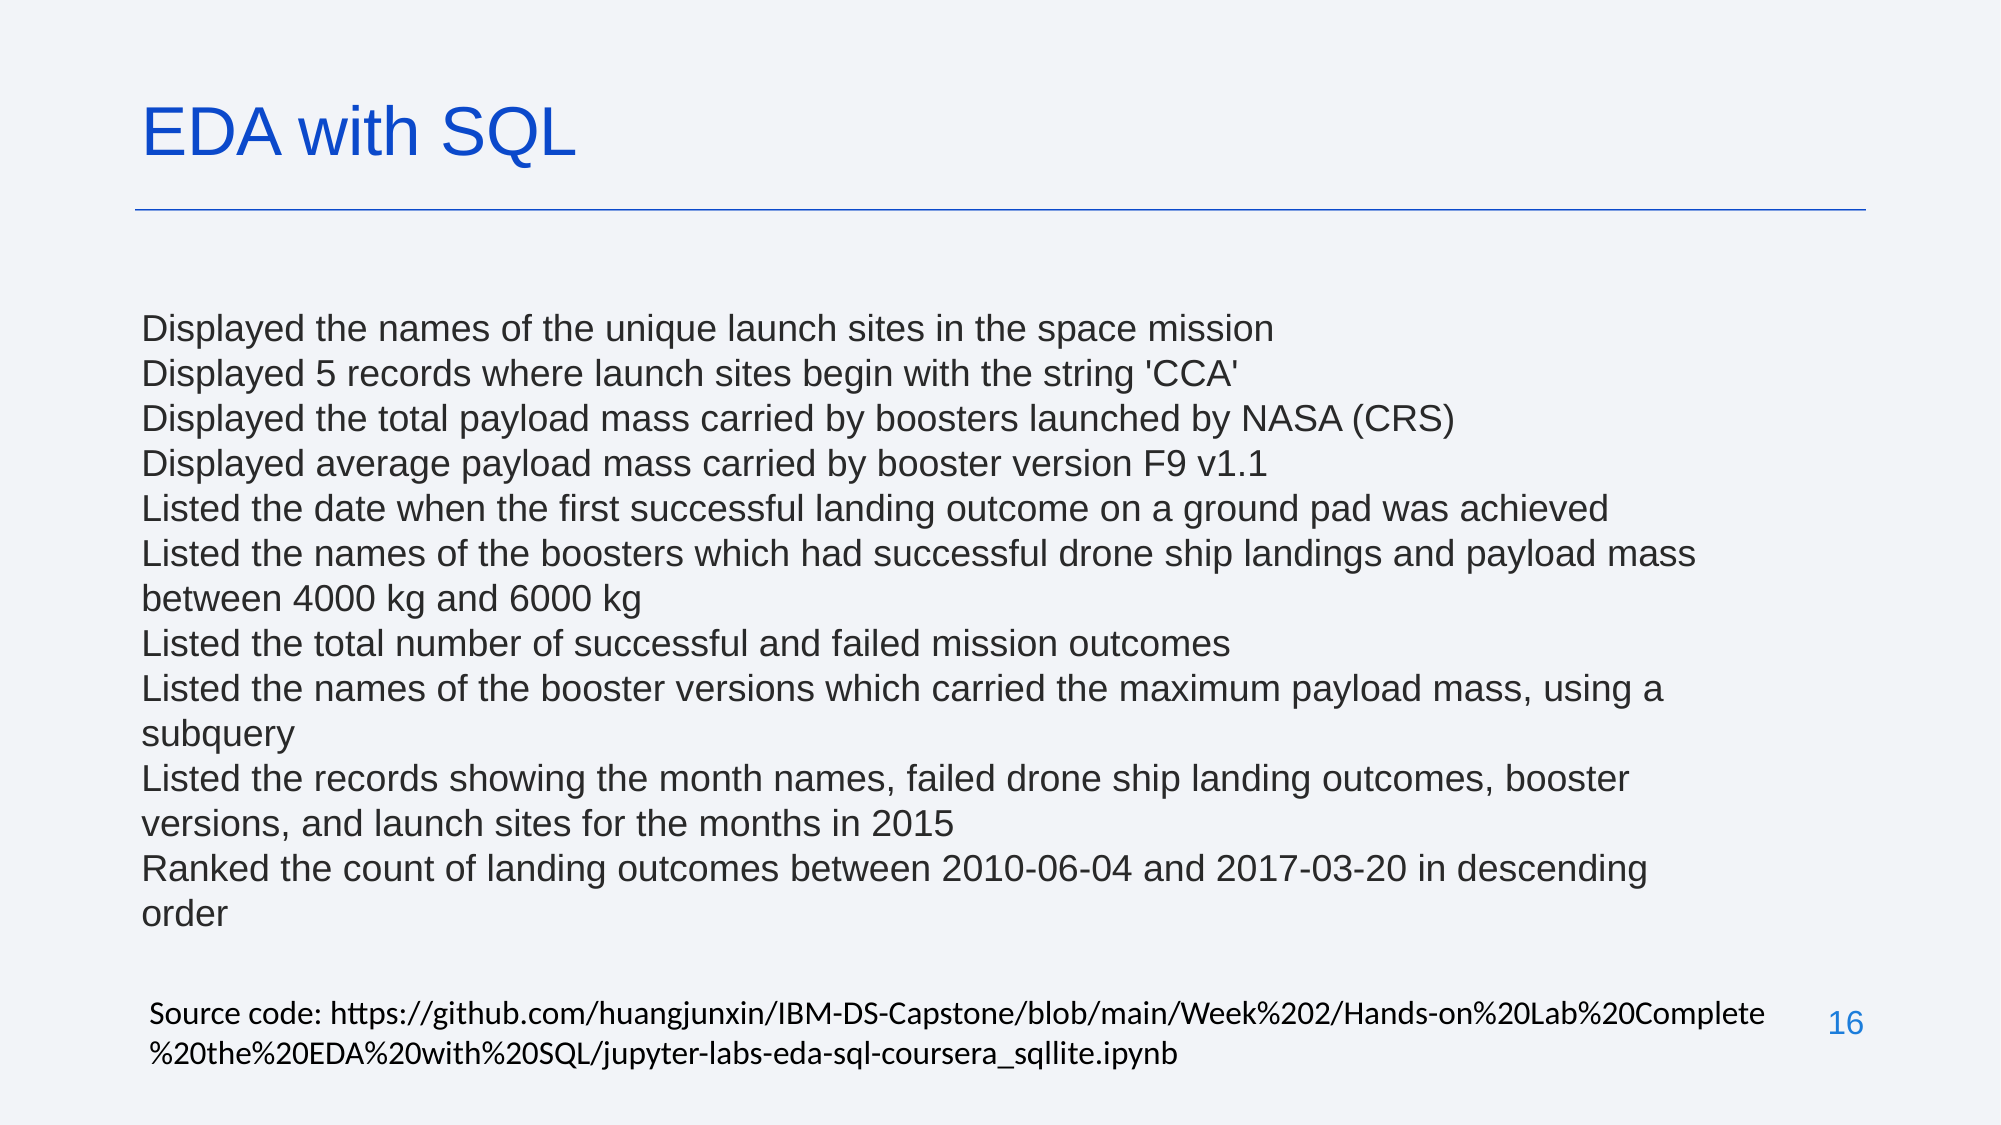

EDA with SQL
Displayed the names of the unique launch sites in the space mission
Displayed 5 records where launch sites begin with the string 'CCA'
Displayed the total payload mass carried by boosters launched by NASA (CRS)
Displayed average payload mass carried by booster version F9 v1.1
Listed the date when the first successful landing outcome on a ground pad was achieved
Listed the names of the boosters which had successful drone ship landings and payload mass between 4000 kg and 6000 kg
Listed the total number of successful and failed mission outcomes
Listed the names of the booster versions which carried the maximum payload mass, using a subquery
Listed the records showing the month names, failed drone ship landing outcomes, booster versions, and launch sites for the months in 2015
Ranked the count of landing outcomes between 2010-06-04 and 2017-03-20 in descending order
Source code: https://github.com/huangjunxin/IBM-DS-Capstone/blob/main/Week%202/Hands-on%20Lab%20Complete%20the%20EDA%20with%20SQL/jupyter-labs-eda-sql-coursera_sqllite.ipynb
16